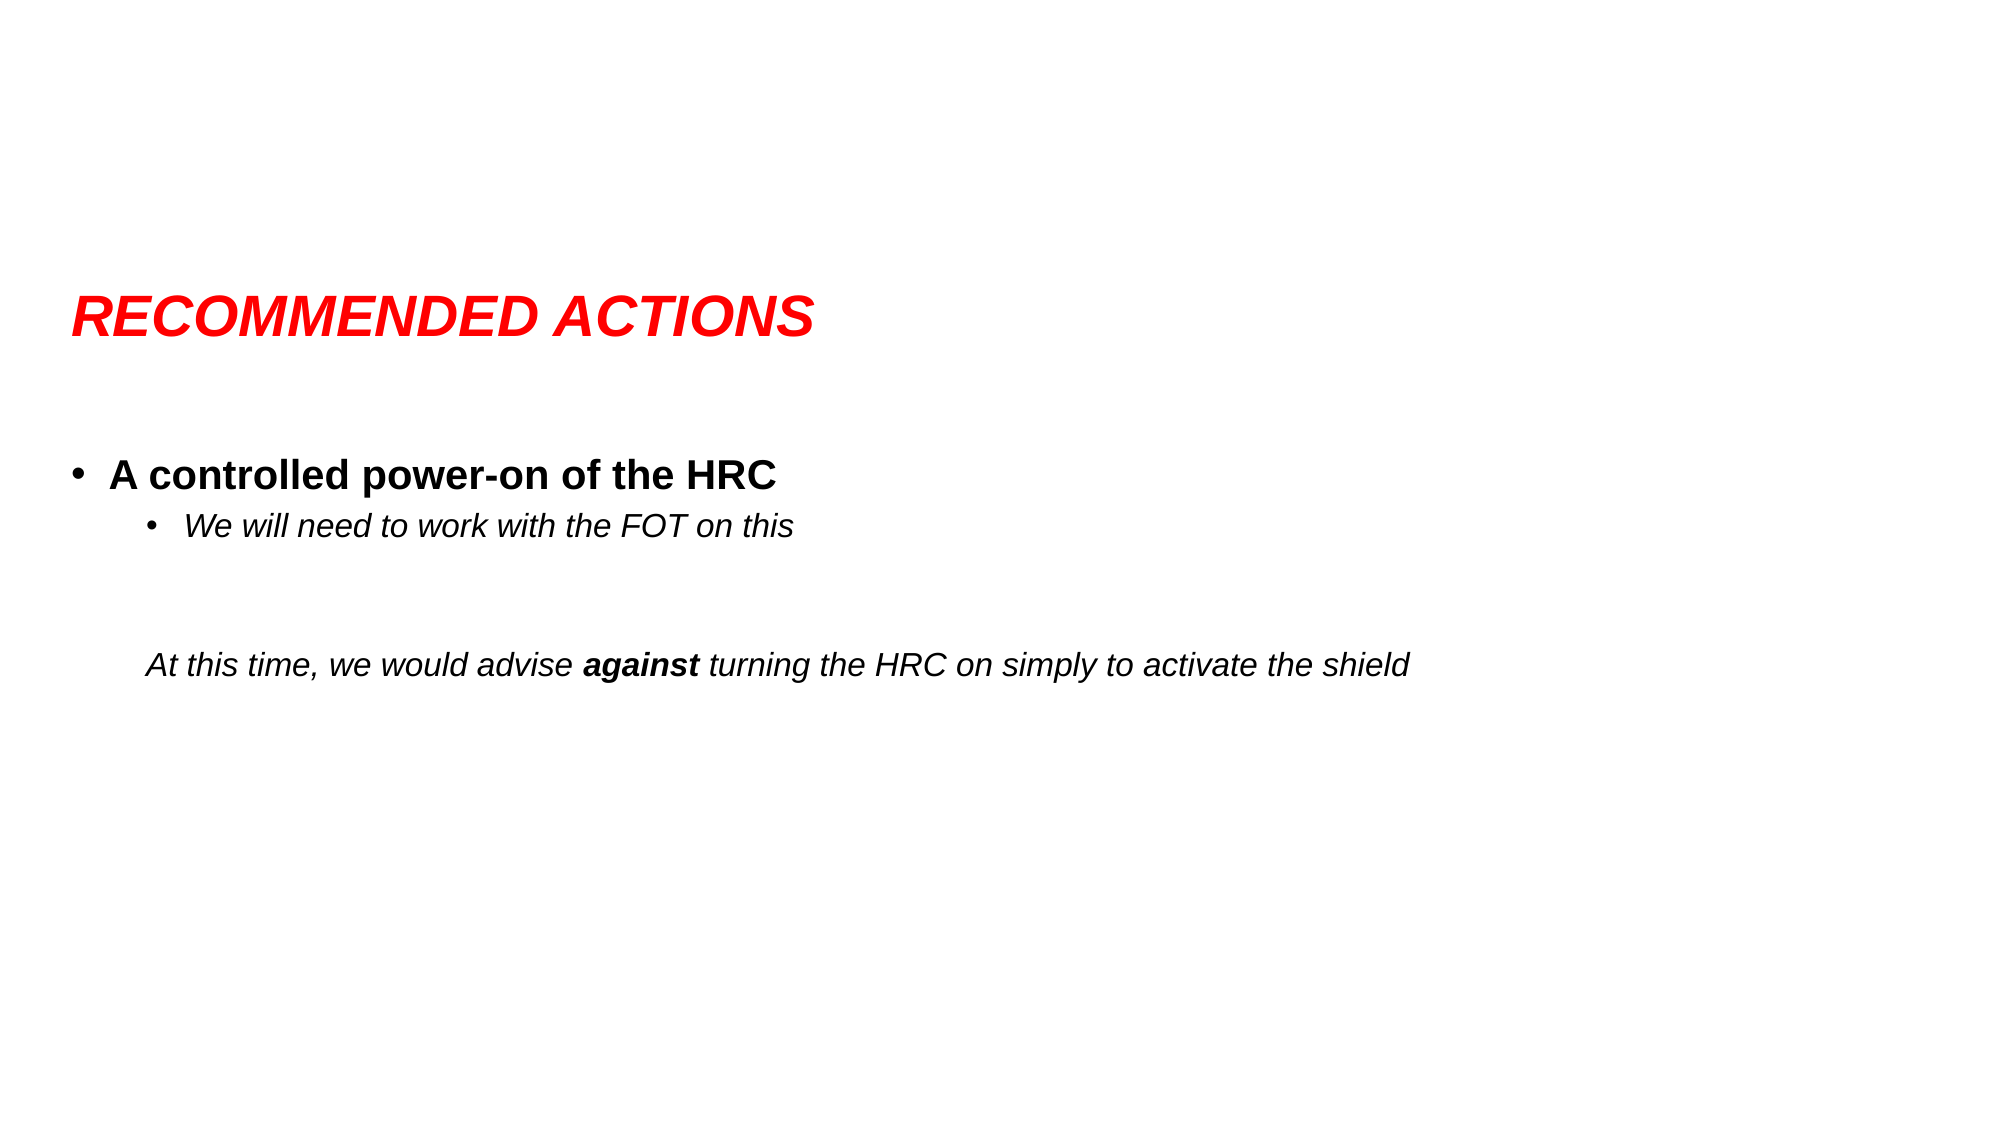

RECOMMENDED ACTIONS

A controlled power-on of the HRC
We will need to work with the FOT on this

At this time, we would advise against turning the HRC on simply to activate the shield